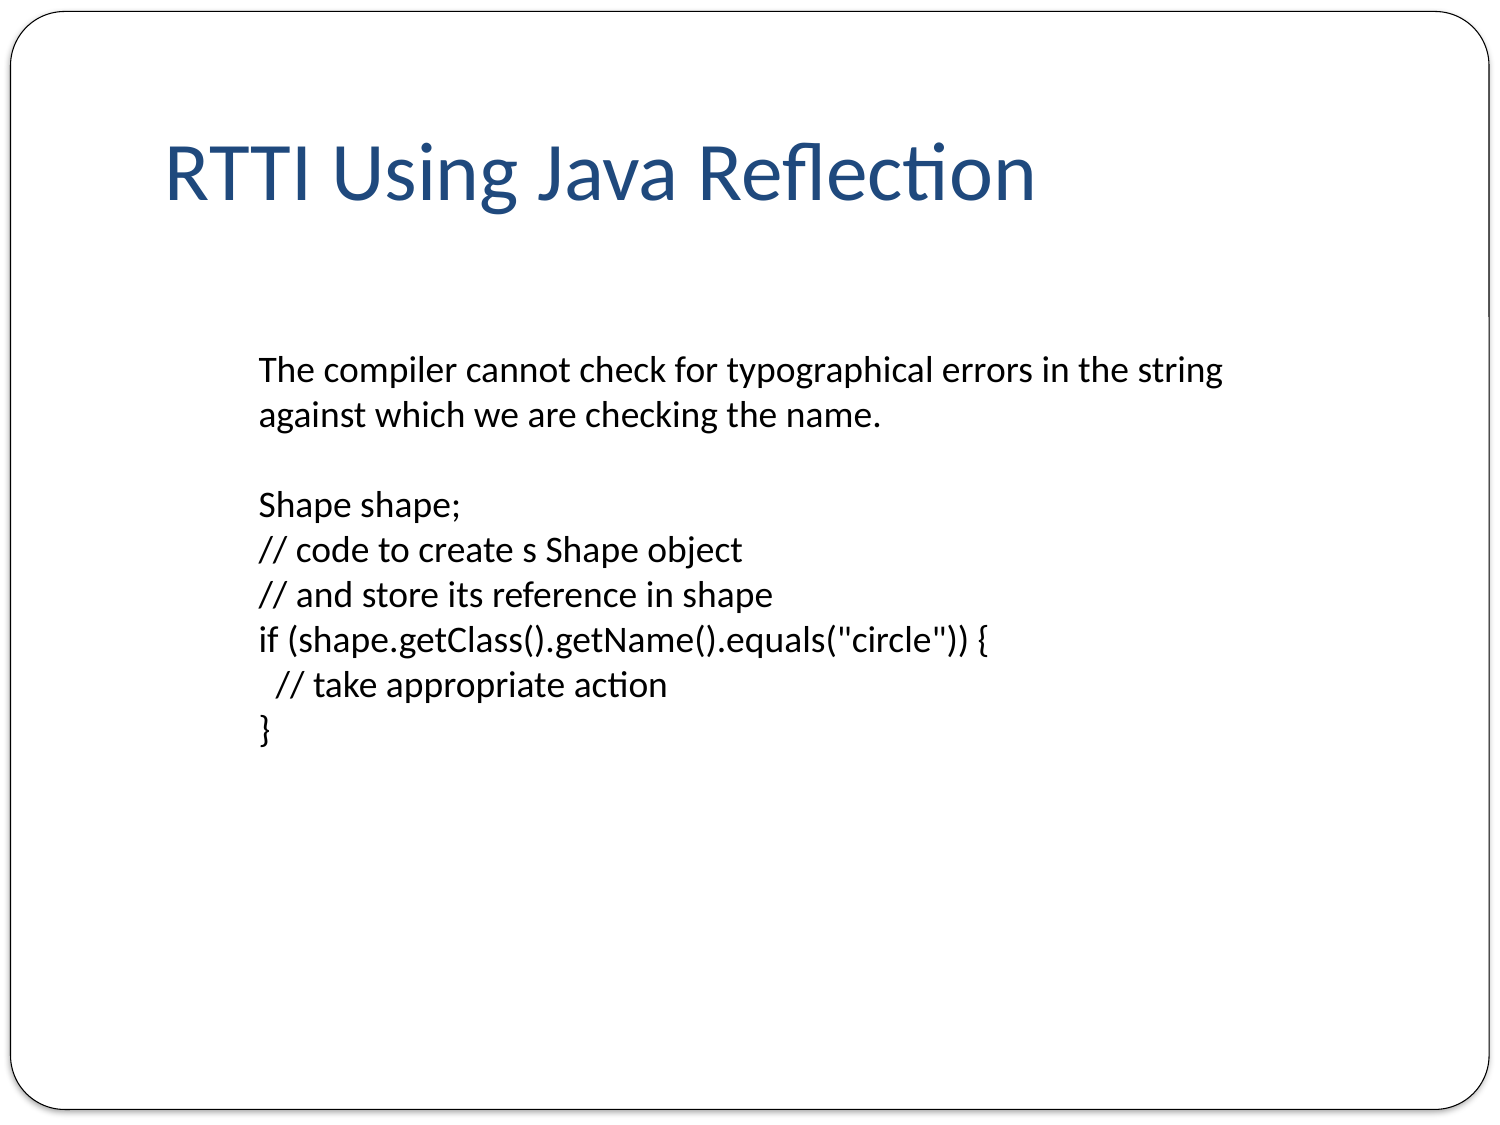

# RTTI Using Java Reflection
The compiler cannot check for typographical errors in the string
against which we are checking the name.

Shape shape;
// code to create s Shape object
// and store its reference in shape
if (shape.getClass().getName().equals("circle")) {
  // take appropriate action
}